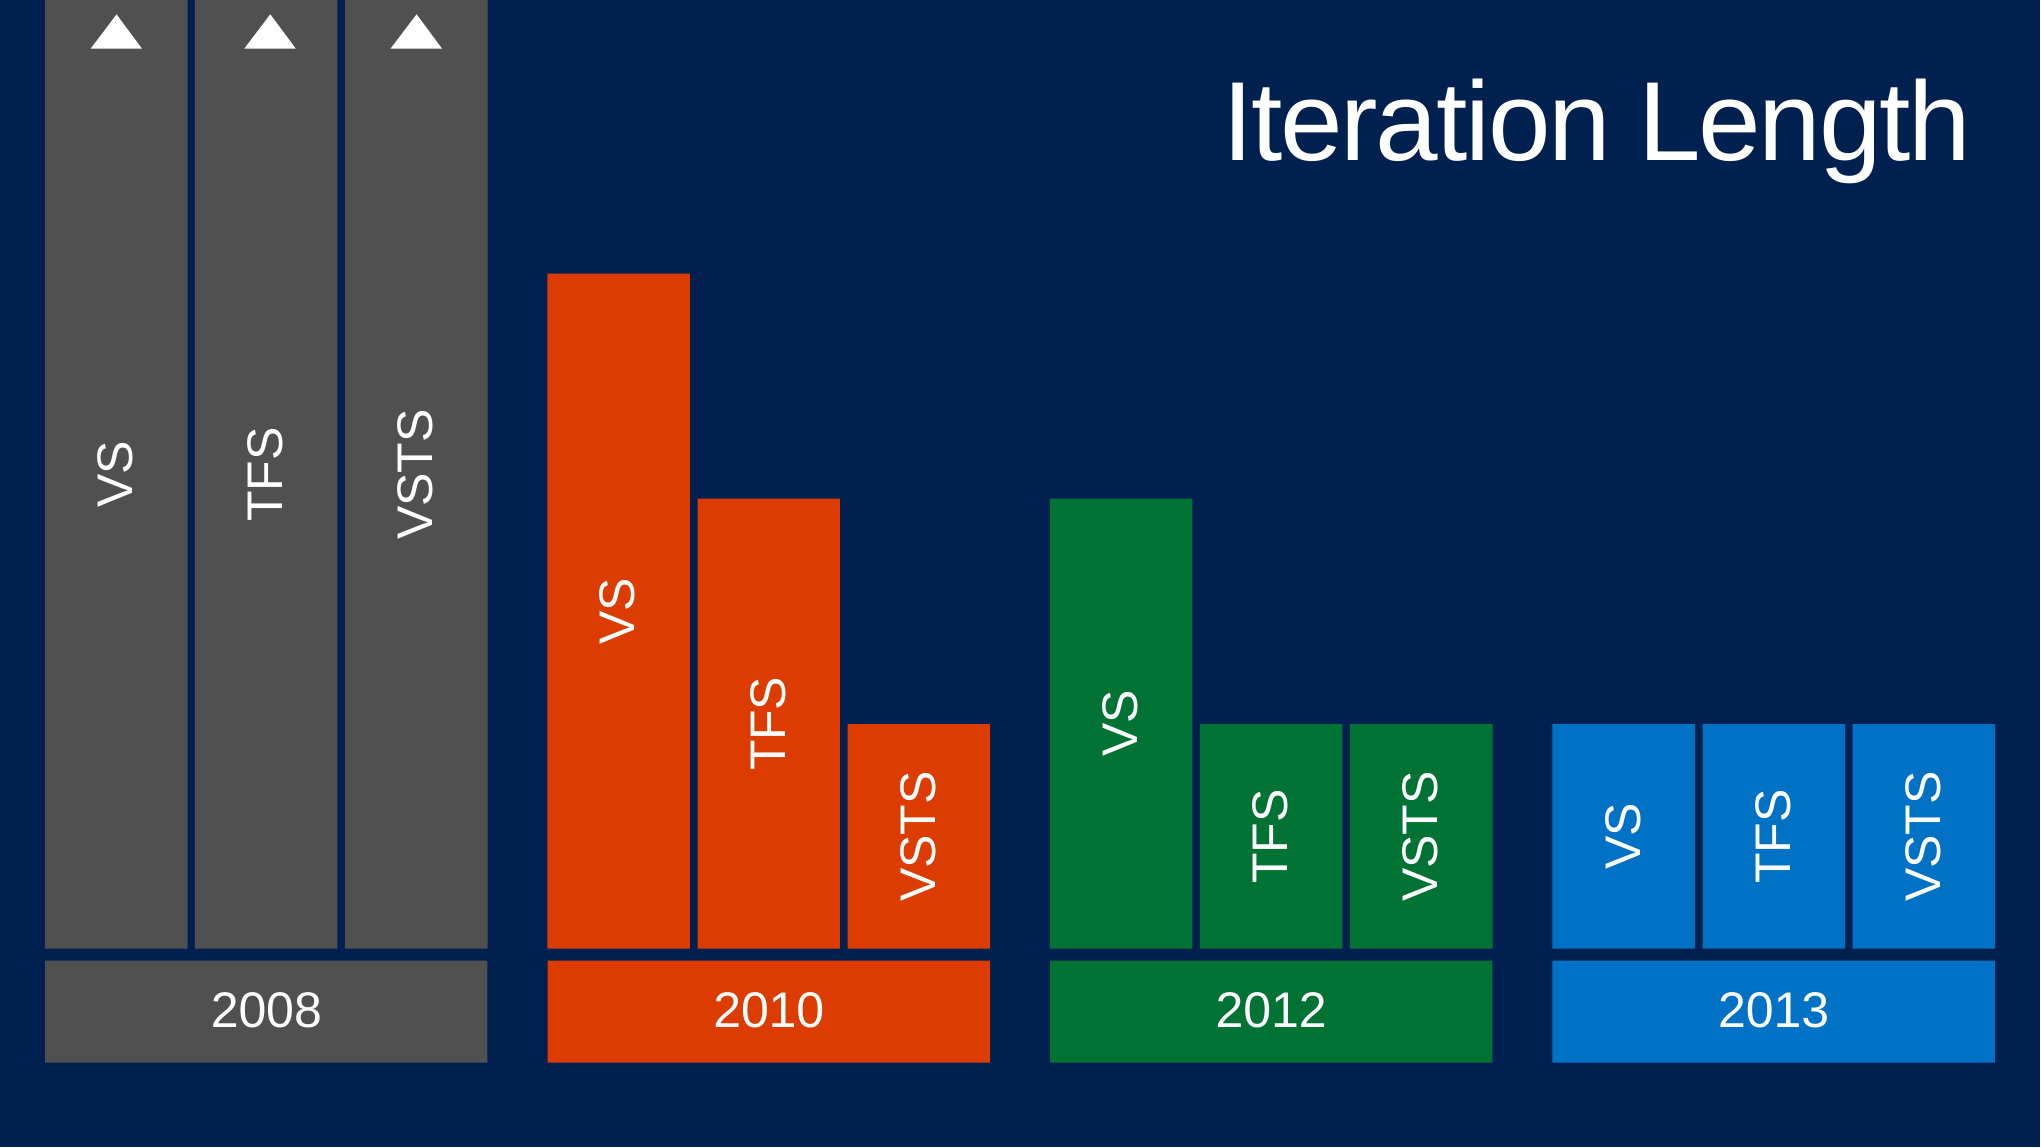

VS
TFS
VSTS
2008

# Iteration Length
VS
TFS
VSTS
2010
VS
TFS
VSTS
2012
VS
TFS
VSTS
2013